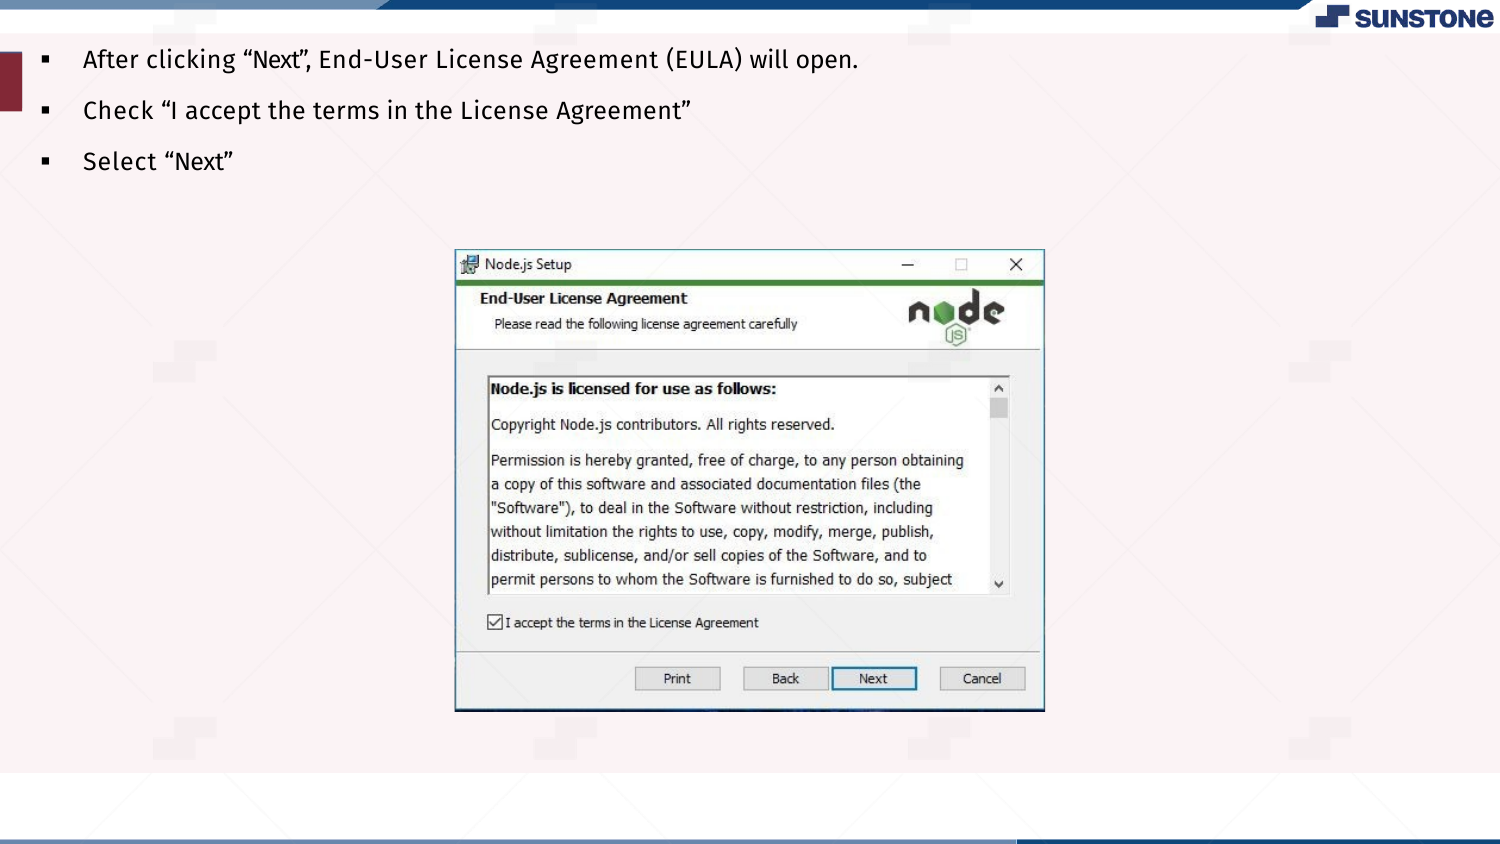

After clicking “Next”, End-User License Agreement (EULA) will open.
Check “I accept the terms in the License Agreement”
Select “Next”